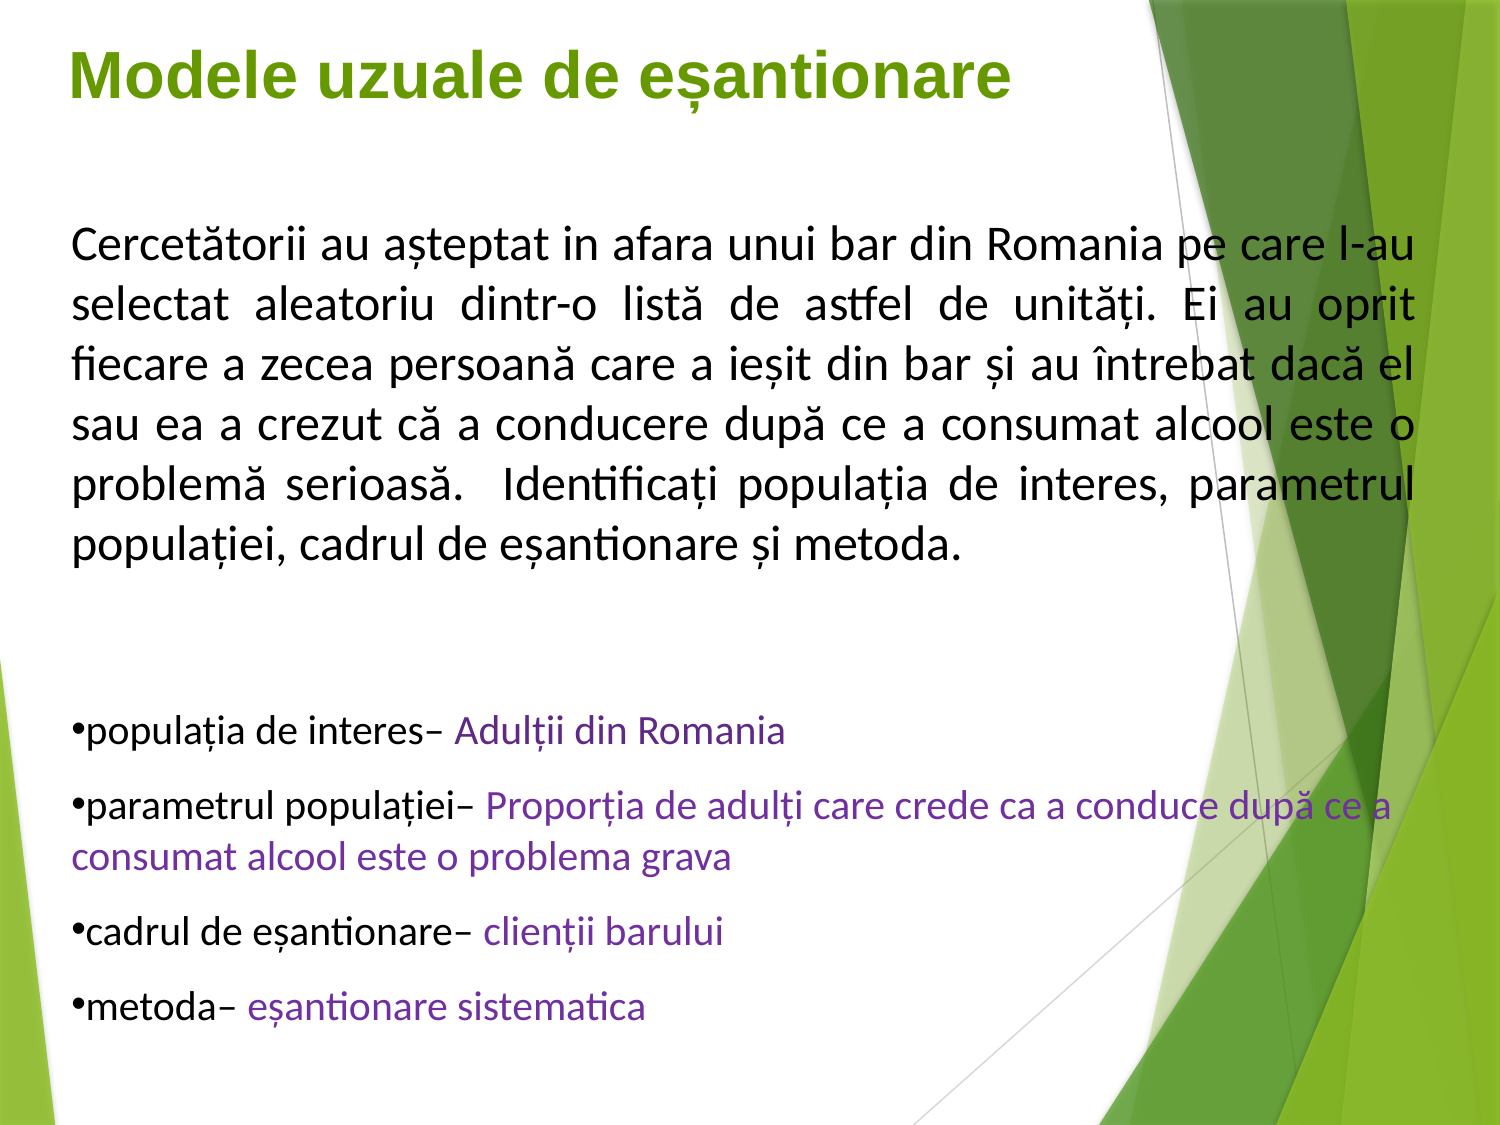

Modele uzuale de eșantionare
Cercetătorii au așteptat in afara unui bar din Romania pe care l-au selectat aleatoriu dintr-o listă de astfel de unități. Ei au oprit fiecare a zecea persoană care a ieșit din bar și au întrebat dacă el sau ea a crezut că a conducere după ce a consumat alcool este o problemă serioasă.  Identificați populația de interes, parametrul populației, cadrul de eșantionare și metoda.

populația de interes– Adulții din Romania
parametrul populației– Proporția de adulți care crede ca a conduce după ce a consumat alcool este o problema grava
cadrul de eșantionare– clienții barului
metoda– eșantionare sistematica